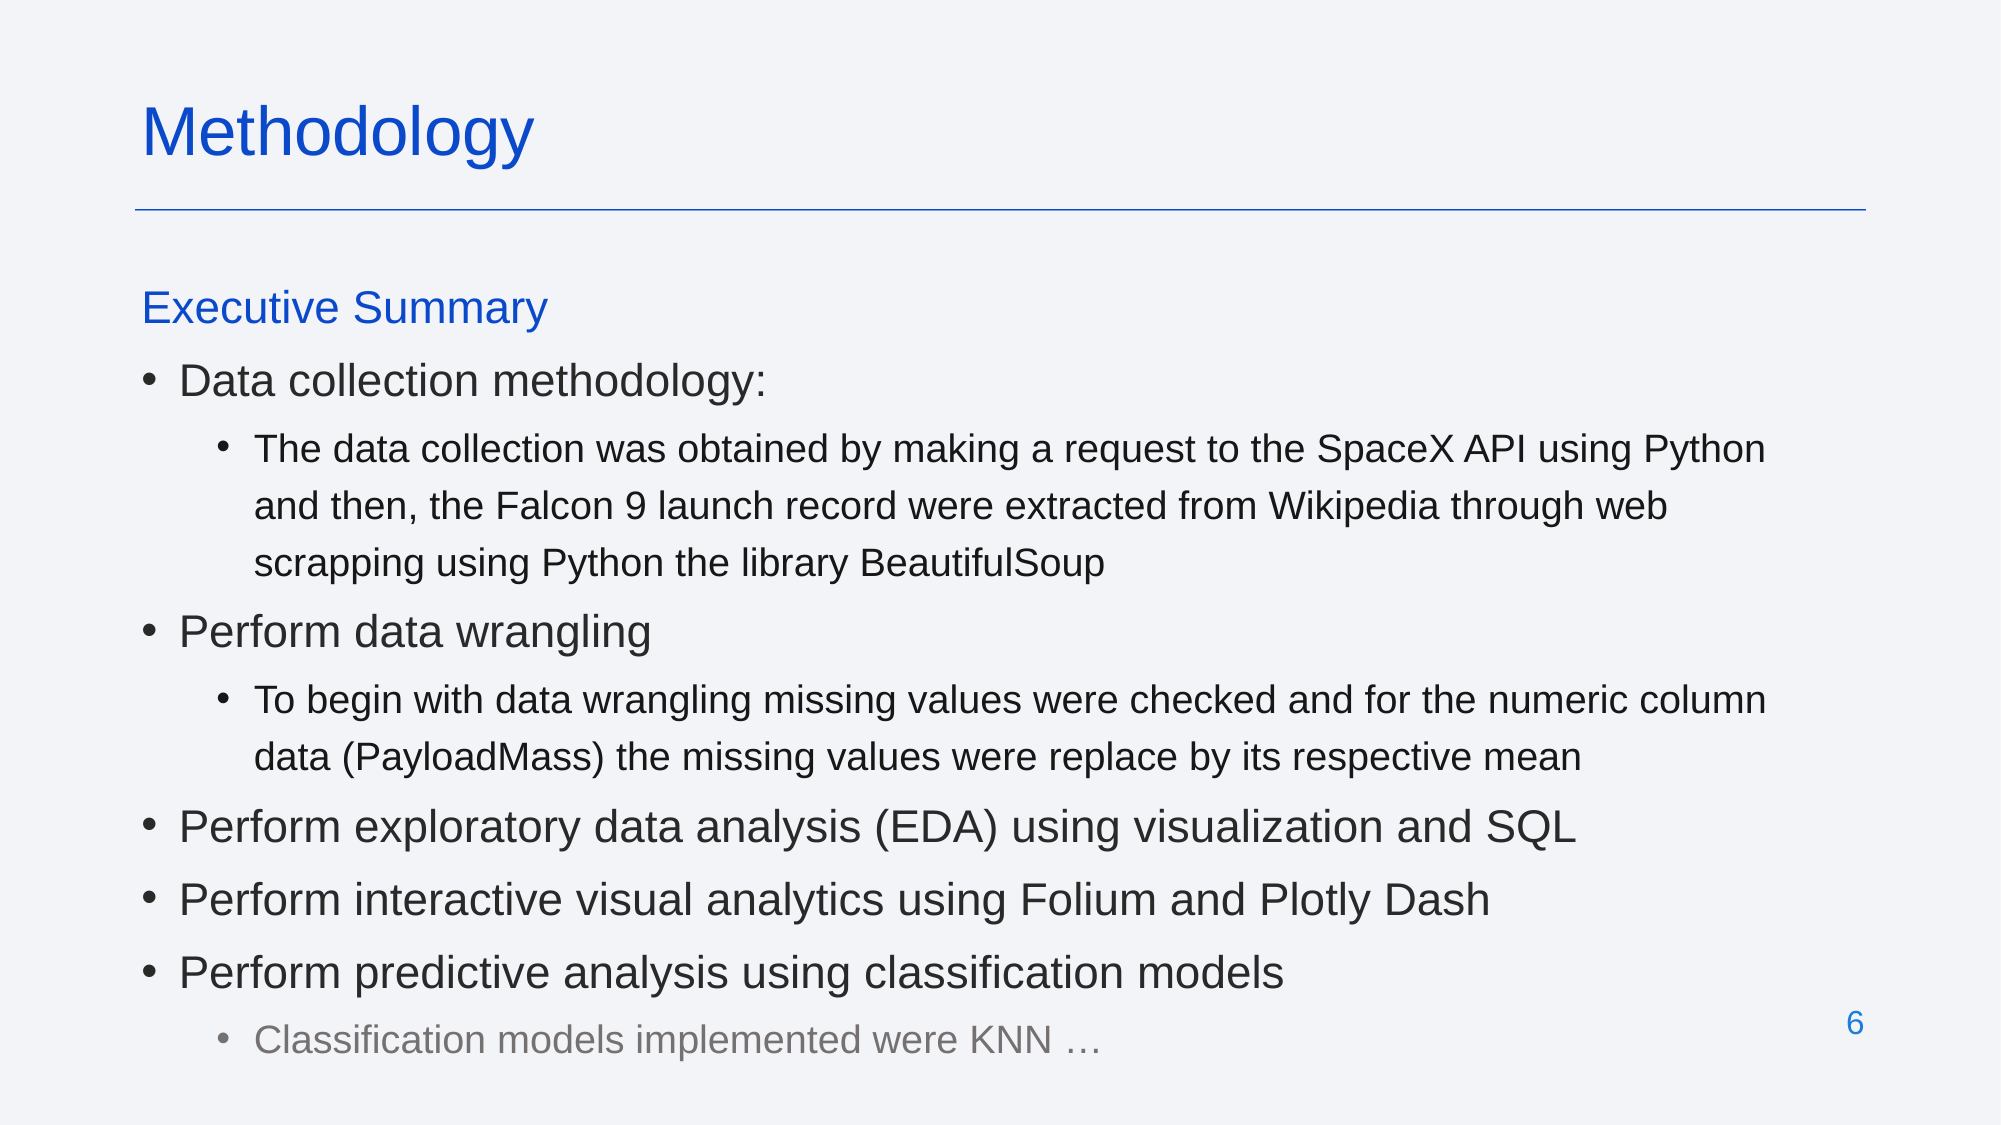

Methodology
Executive Summary
Data collection methodology:
The data collection was obtained by making a request to the SpaceX API using Python and then, the Falcon 9 launch record were extracted from Wikipedia through web scrapping using Python the library BeautifulSoup
Perform data wrangling
To begin with data wrangling missing values were checked and for the numeric column data (PayloadMass) the missing values were replace by its respective mean
Perform exploratory data analysis (EDA) using visualization and SQL
Perform interactive visual analytics using Folium and Plotly Dash
Perform predictive analysis using classification models
Classification models implemented were KNN …

6